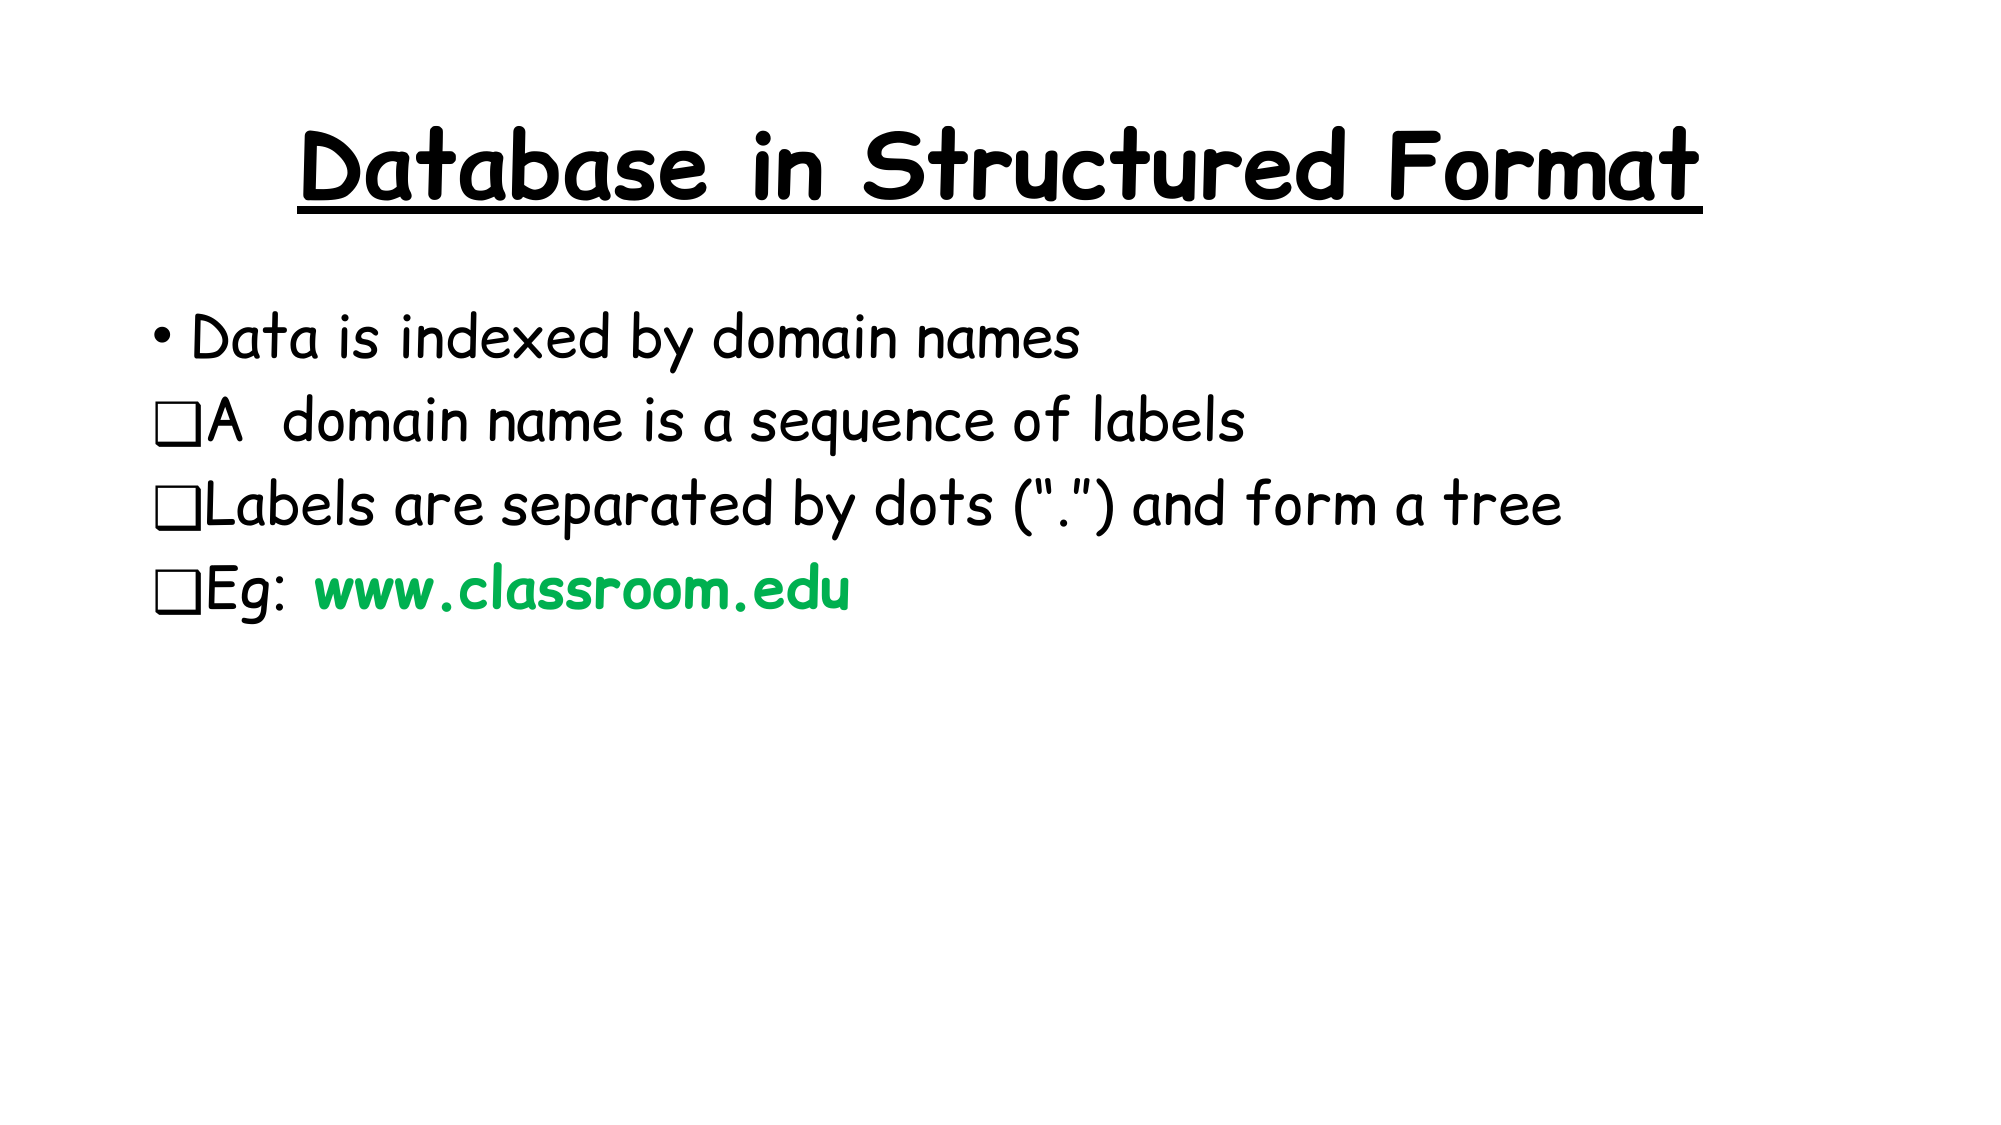

# Database in Structured Format
Data is indexed by domain names
A  domain name is a sequence of labels
Labels are separated by dots (“.”) and form a tree
Eg: www.classroom.edu